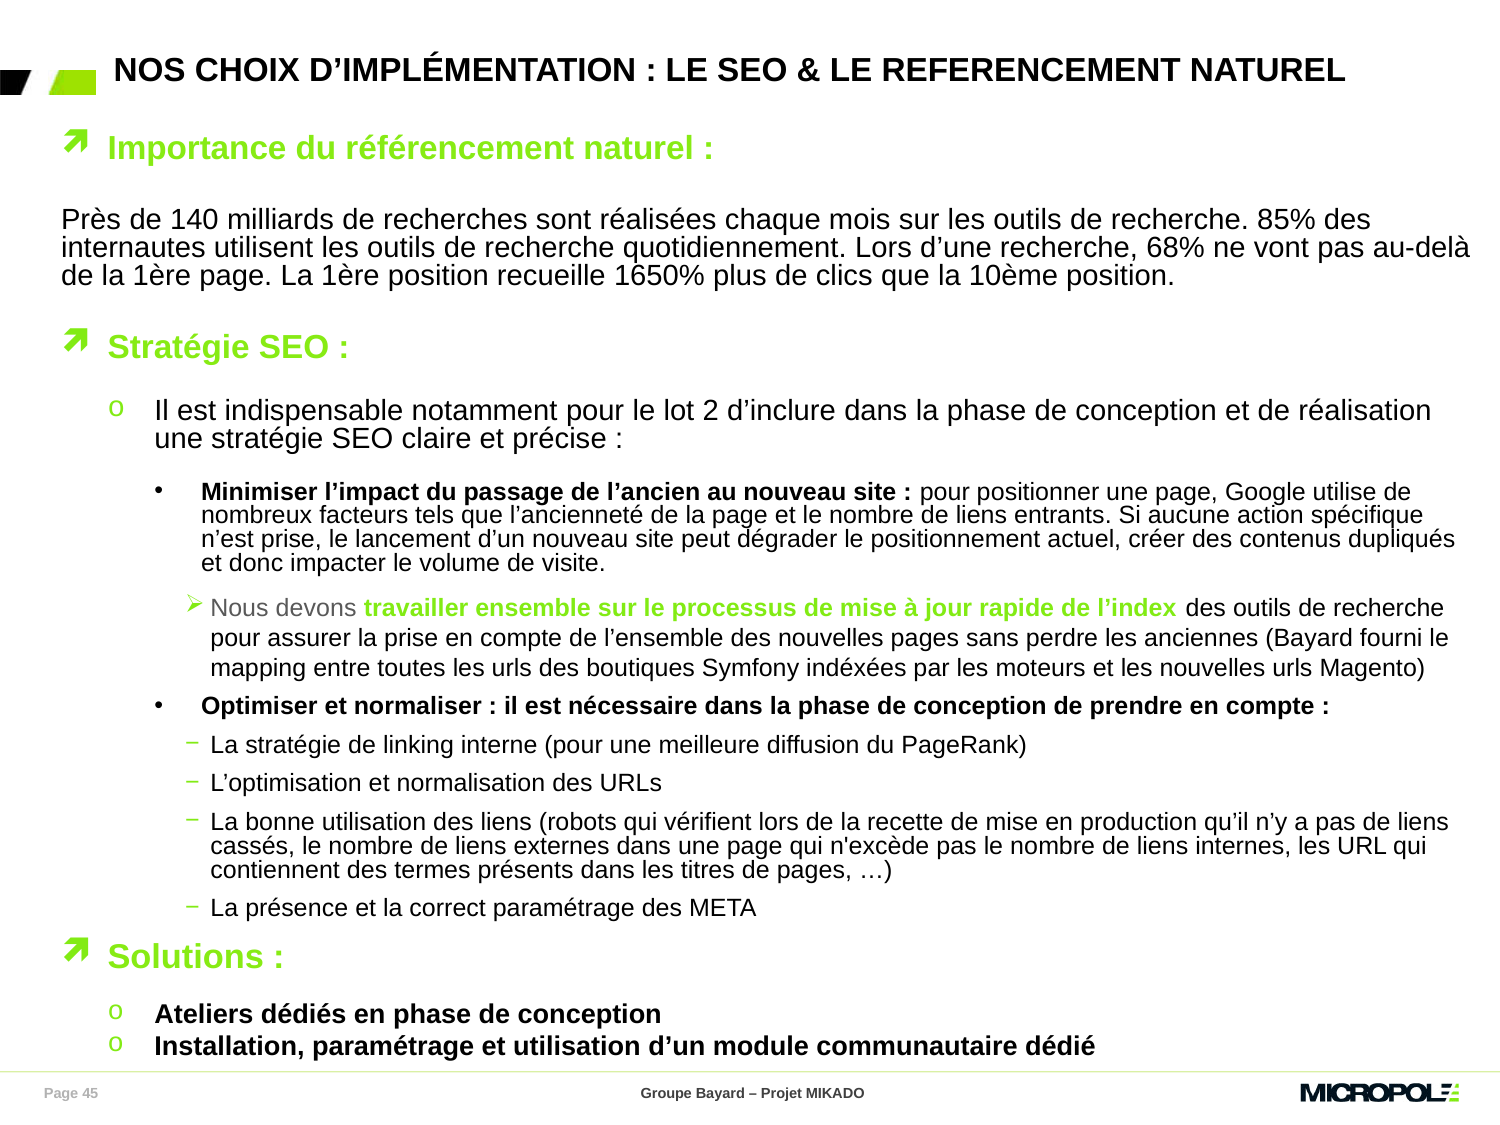

# nos choix d’implémentation : le SEO & le REFERENCEMENT NATUREL
Importance du référencement naturel :
Près de 140 milliards de recherches sont réalisées chaque mois sur les outils de recherche. 85% des internautes utilisent les outils de recherche quotidiennement. Lors d’une recherche, 68% ne vont pas au-delà de la 1ère page. La 1ère position recueille 1650% plus de clics que la 10ème position.
Stratégie SEO :
Il est indispensable notamment pour le lot 2 d’inclure dans la phase de conception et de réalisation une stratégie SEO claire et précise :
Minimiser l’impact du passage de l’ancien au nouveau site : pour positionner une page, Google utilise de nombreux facteurs tels que l’ancienneté de la page et le nombre de liens entrants. Si aucune action spécifique n’est prise, le lancement d’un nouveau site peut dégrader le positionnement actuel, créer des contenus dupliqués et donc impacter le volume de visite.
Nous devons travailler ensemble sur le processus de mise à jour rapide de l’index des outils de recherche pour assurer la prise en compte de l’ensemble des nouvelles pages sans perdre les anciennes (Bayard fourni le mapping entre toutes les urls des boutiques Symfony indéxées par les moteurs et les nouvelles urls Magento)
Optimiser et normaliser : il est nécessaire dans la phase de conception de prendre en compte :
La stratégie de linking interne (pour une meilleure diffusion du PageRank)
L’optimisation et normalisation des URLs
La bonne utilisation des liens (robots qui vérifient lors de la recette de mise en production qu’il n’y a pas de liens cassés, le nombre de liens externes dans une page qui n'excède pas le nombre de liens internes, les URL qui contiennent des termes présents dans les titres de pages, …)
La présence et la correct paramétrage des META
Solutions :
Ateliers dédiés en phase de conception
Installation, paramétrage et utilisation d’un module communautaire dédié

Page 45
Groupe Bayard – Projet MIKADO